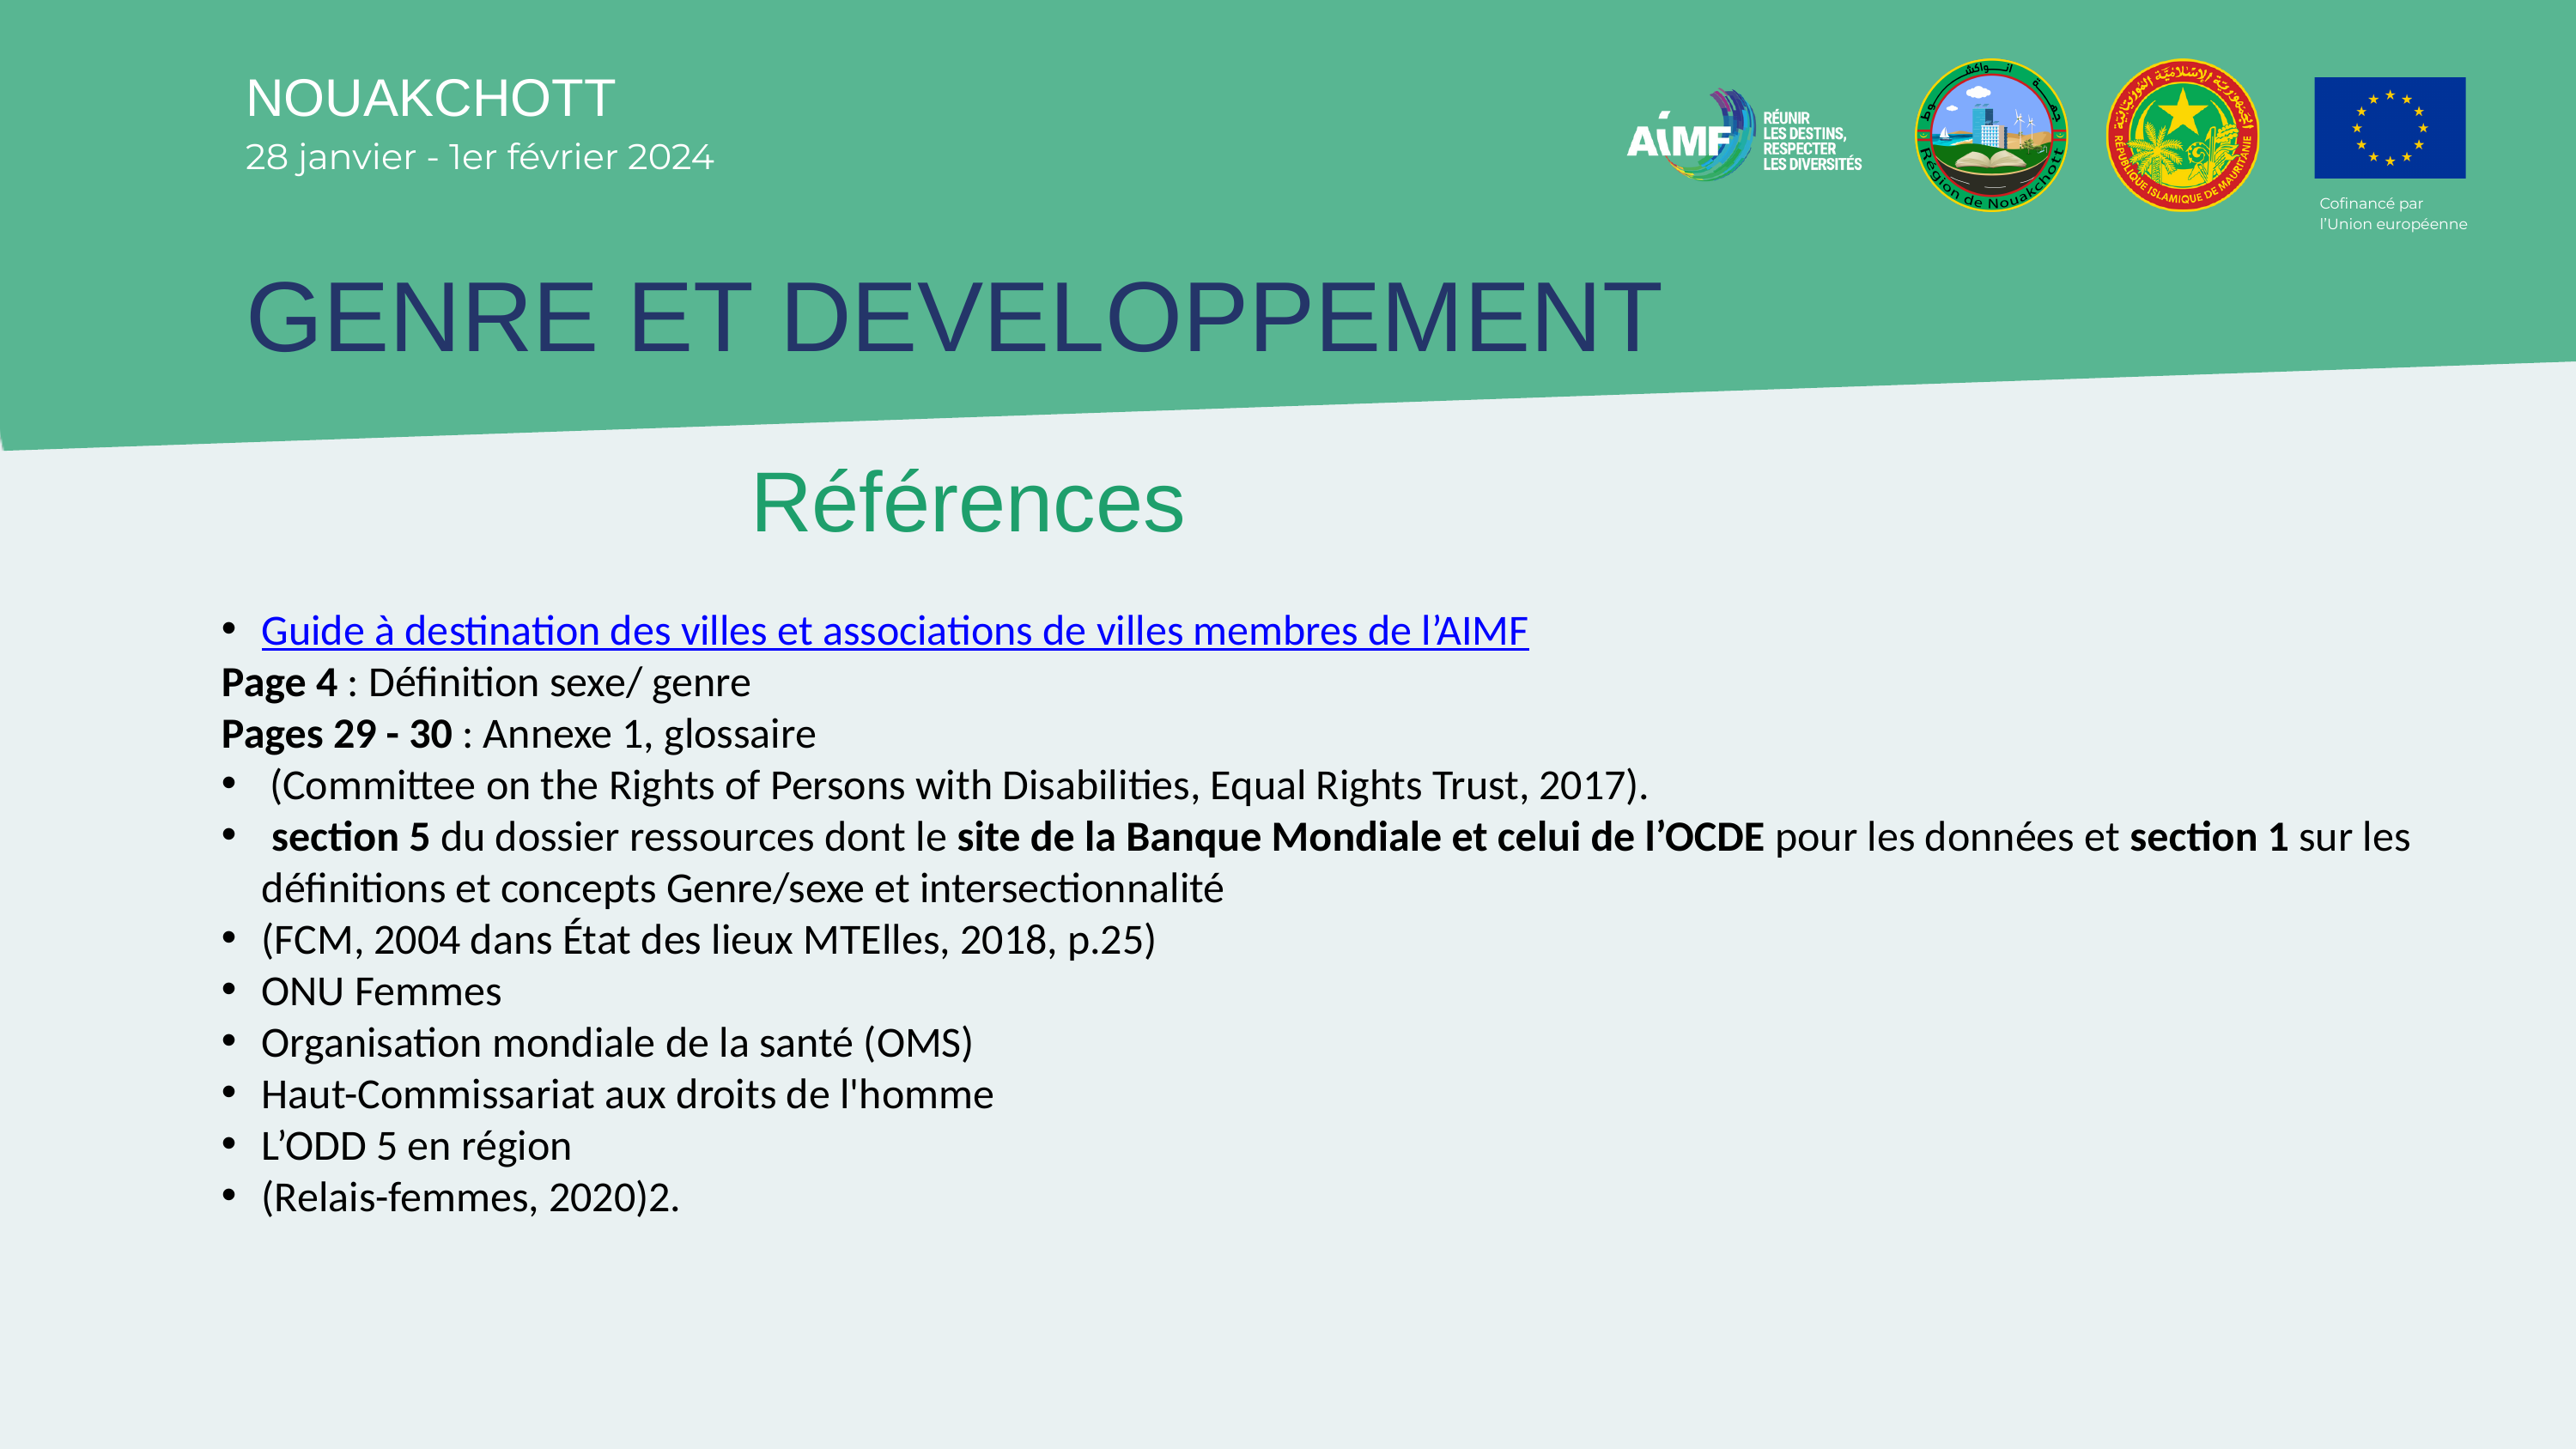

NOUAKCHOTT
28 janvier - 1er février 2024

Cofinancé par l’Union européenne
GENRE ET DEVELOPPEMENT
Références
Guide à destination des villes et associations de villes membres de l’AIMF
Page 4 : Définition sexe/ genre
Pages 29 - 30 : Annexe 1, glossaire
(Committee on the Rights of Persons with Disabilities, Equal Rights Trust, 2017).
 section 5 du dossier ressources dont le site de la Banque Mondiale et celui de l’OCDE pour les données et section 1 sur les définitions et concepts Genre/sexe et intersectionnalité
(FCM, 2004 dans État des lieux MTElles, 2018, p.25)
ONU Femmes
Organisation mondiale de la santé (OMS)
Haut-Commissariat aux droits de l'homme
L’ODD 5 en région
(Relais-femmes, 2020)2.